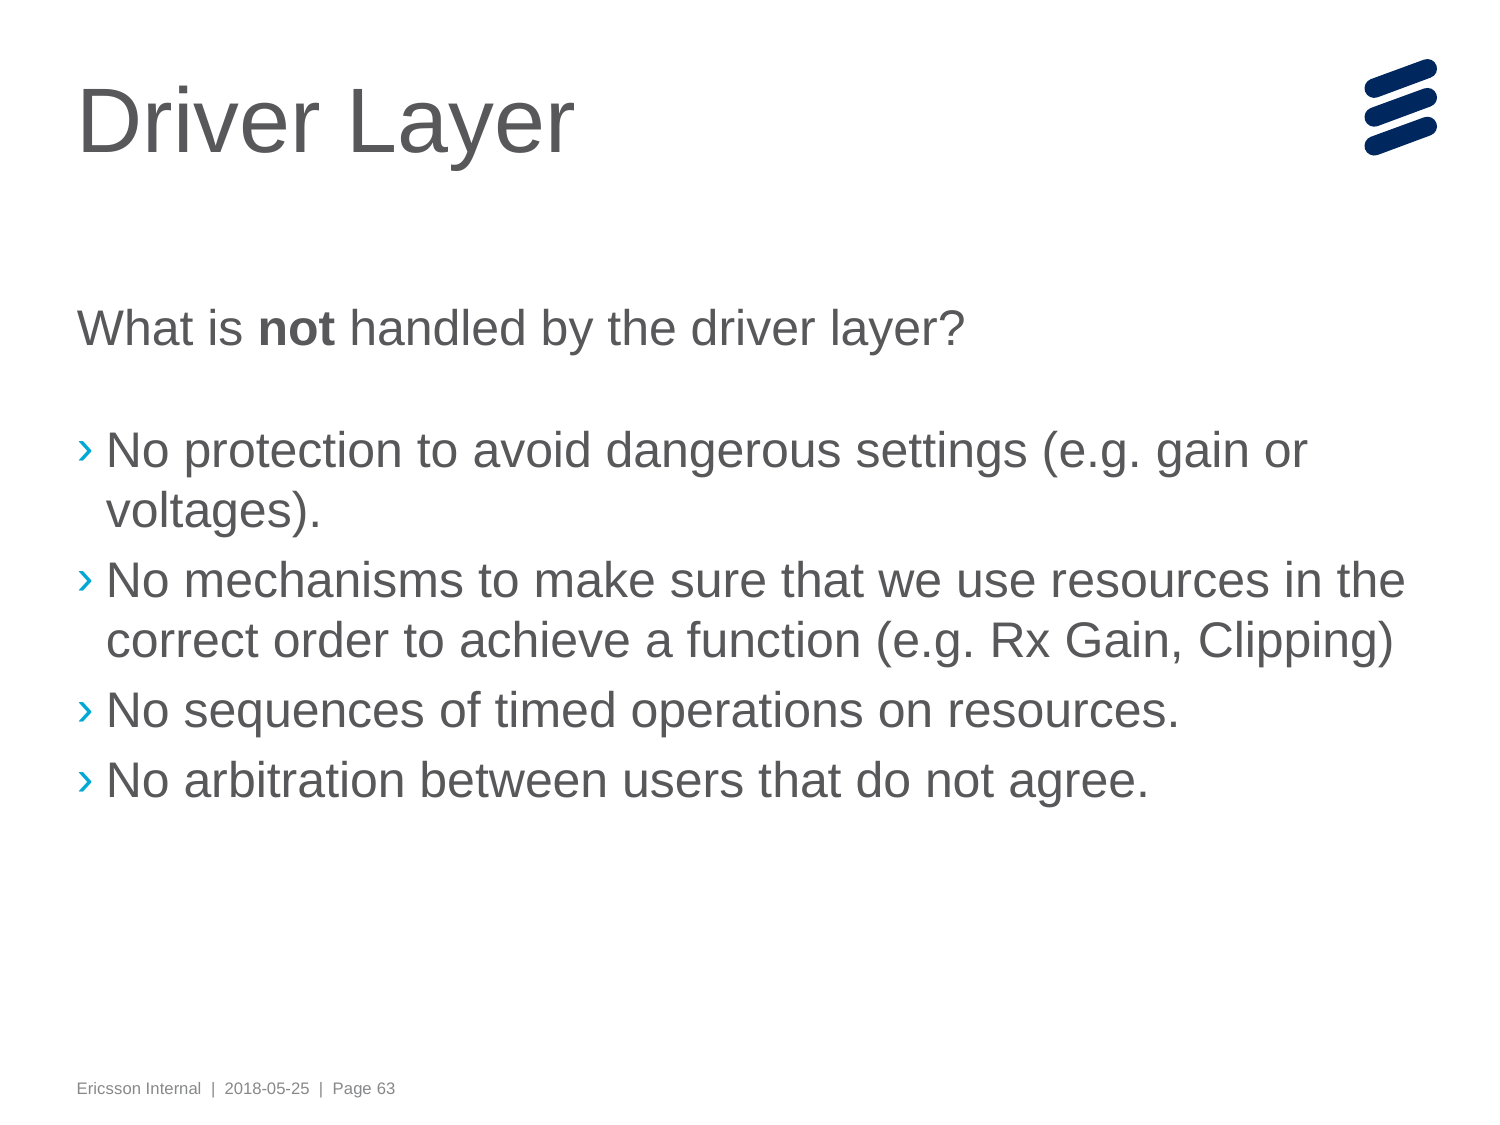

# Driver Layer
What is not handled by the driver layer?

No protection to avoid dangerous settings (e.g. gain or voltages).
No mechanisms to make sure that we use resources in the correct order to achieve a function (e.g. Rx Gain, Clipping)
No sequences of timed operations on resources.
No arbitration between users that do not agree.